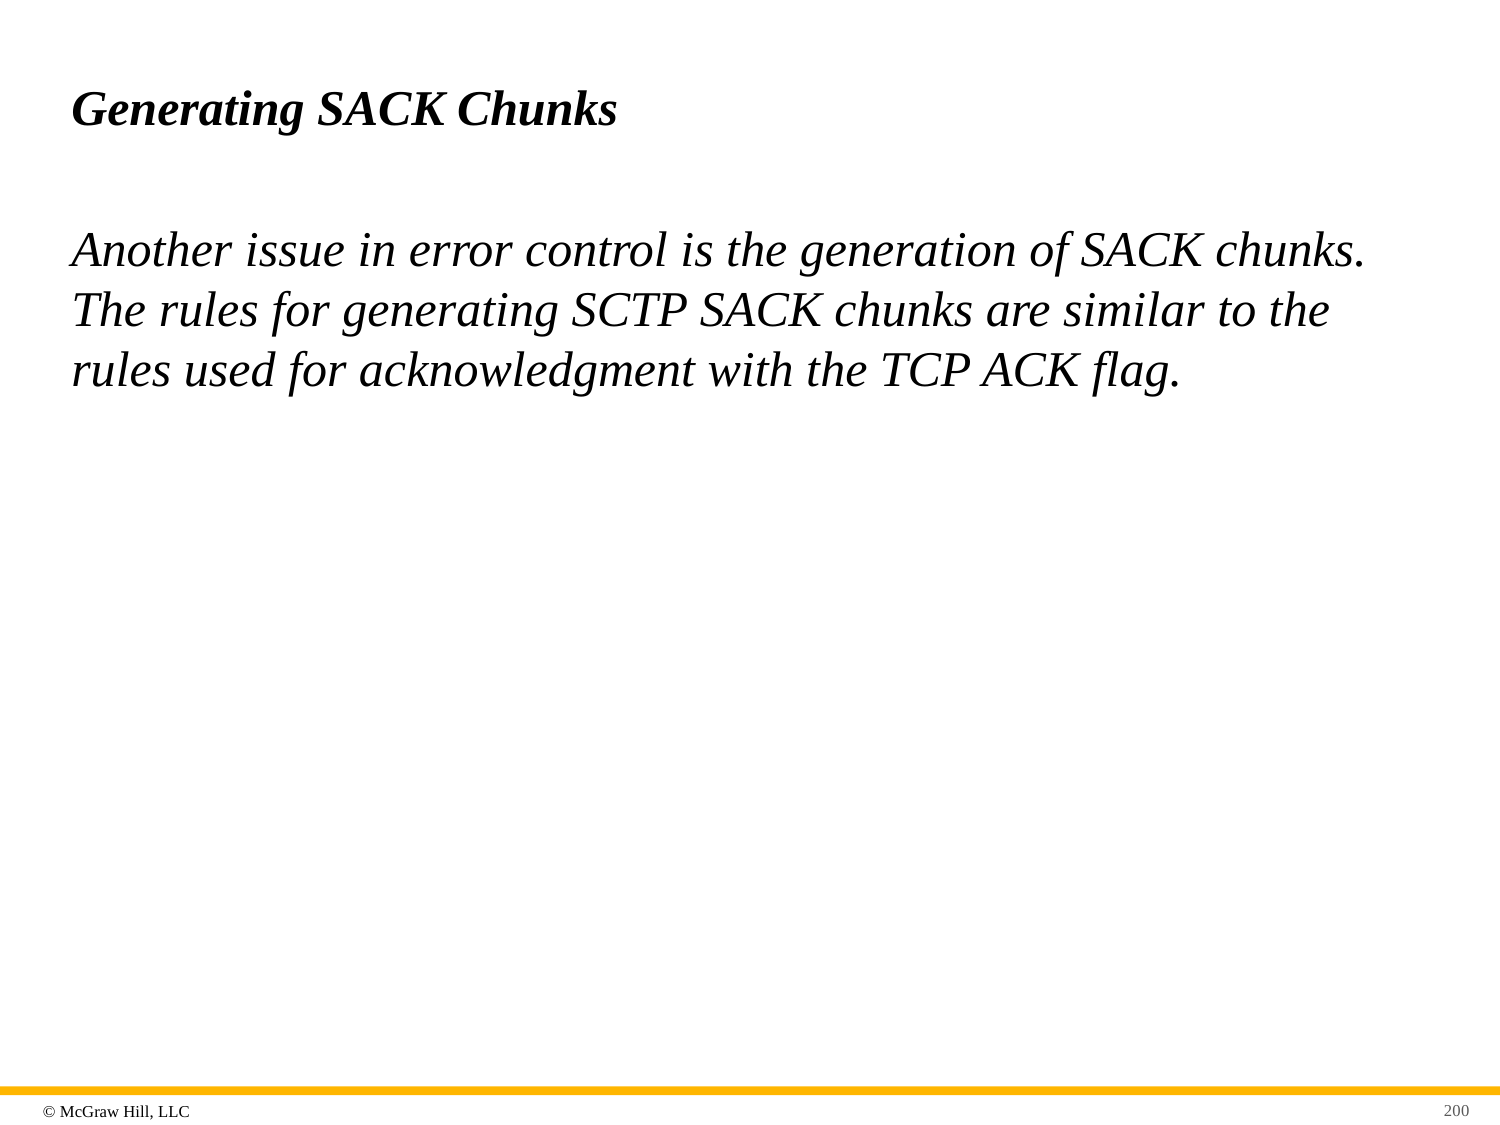

# Generating SACK Chunks
Another issue in error control is the generation of SACK chunks. The rules for generating SCTP SACK chunks are similar to the rules used for acknowledgment with the TCP ACK flag.
200